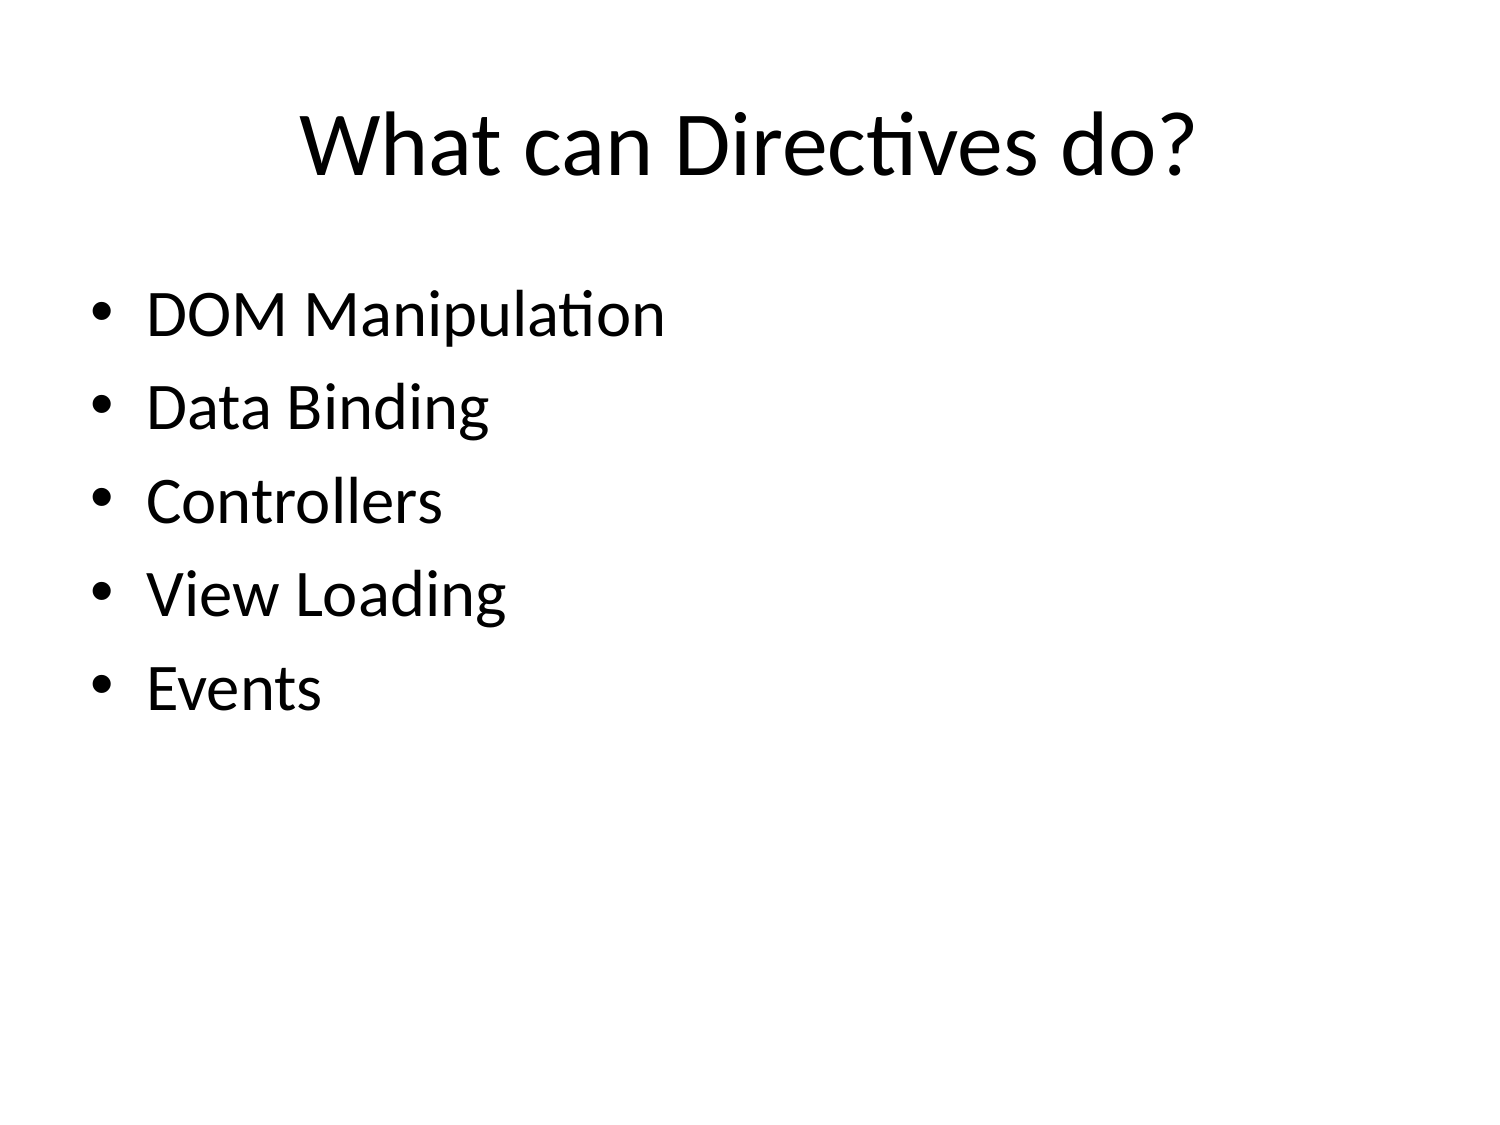

# What can Directives do?
DOM Manipulation
Data Binding
Controllers
View Loading
Events